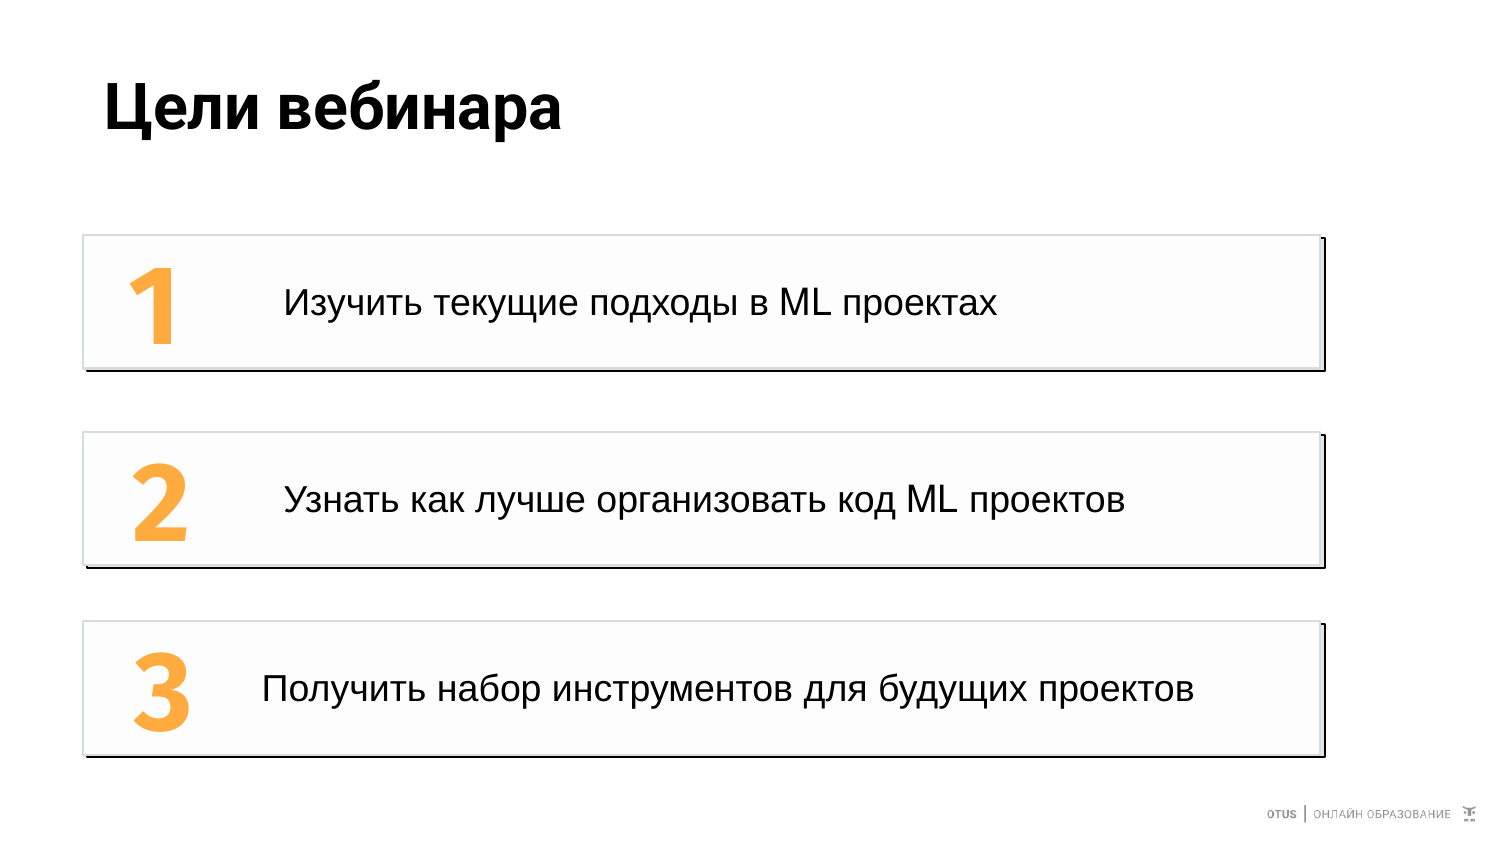

# Цели вебинара
1

Изучить текущие подходы в ML проектах
2

Узнать как лучше организовать код ML проектов
3

Получить набор инструментов для будущих проектов